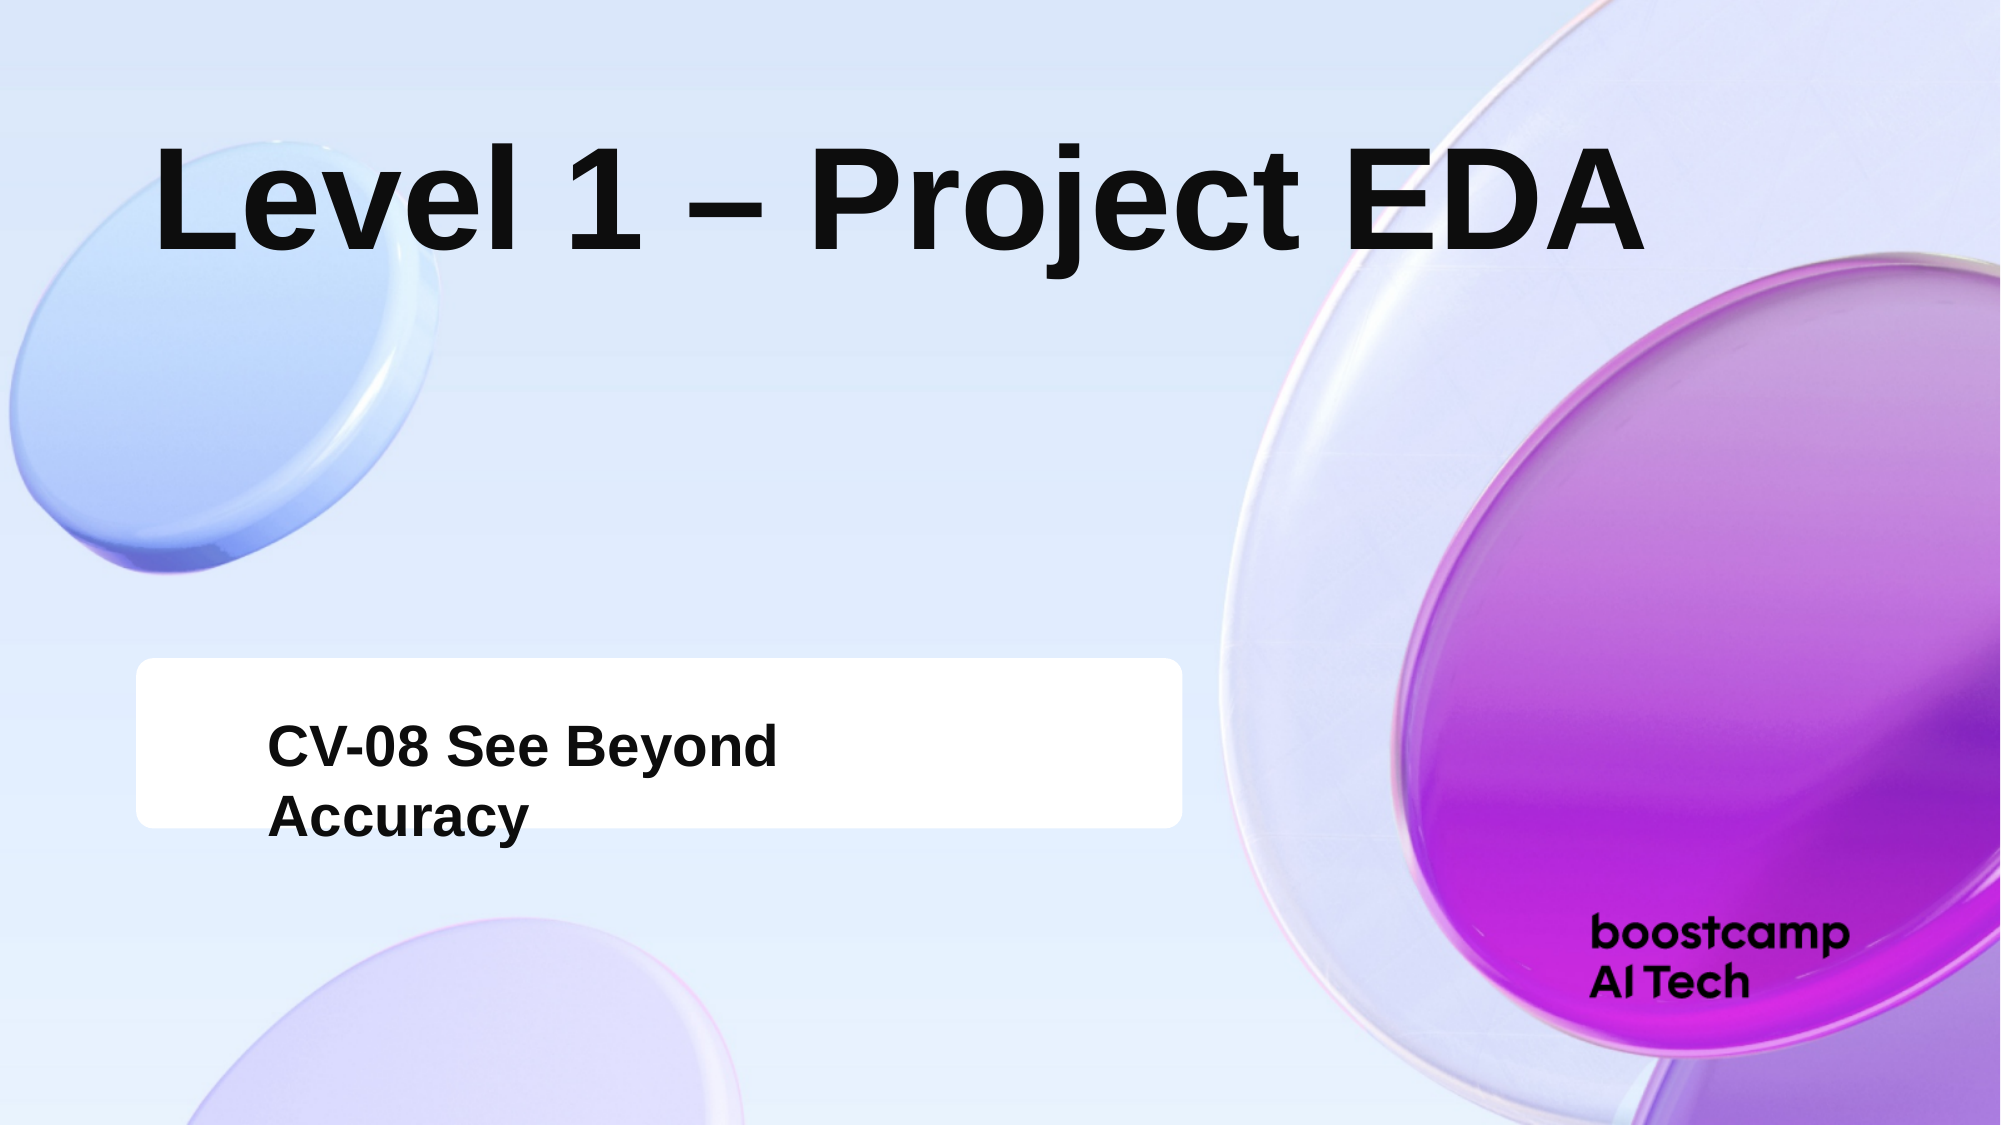

Level 1 – Project EDA

CV-08 See Beyond Accuracy